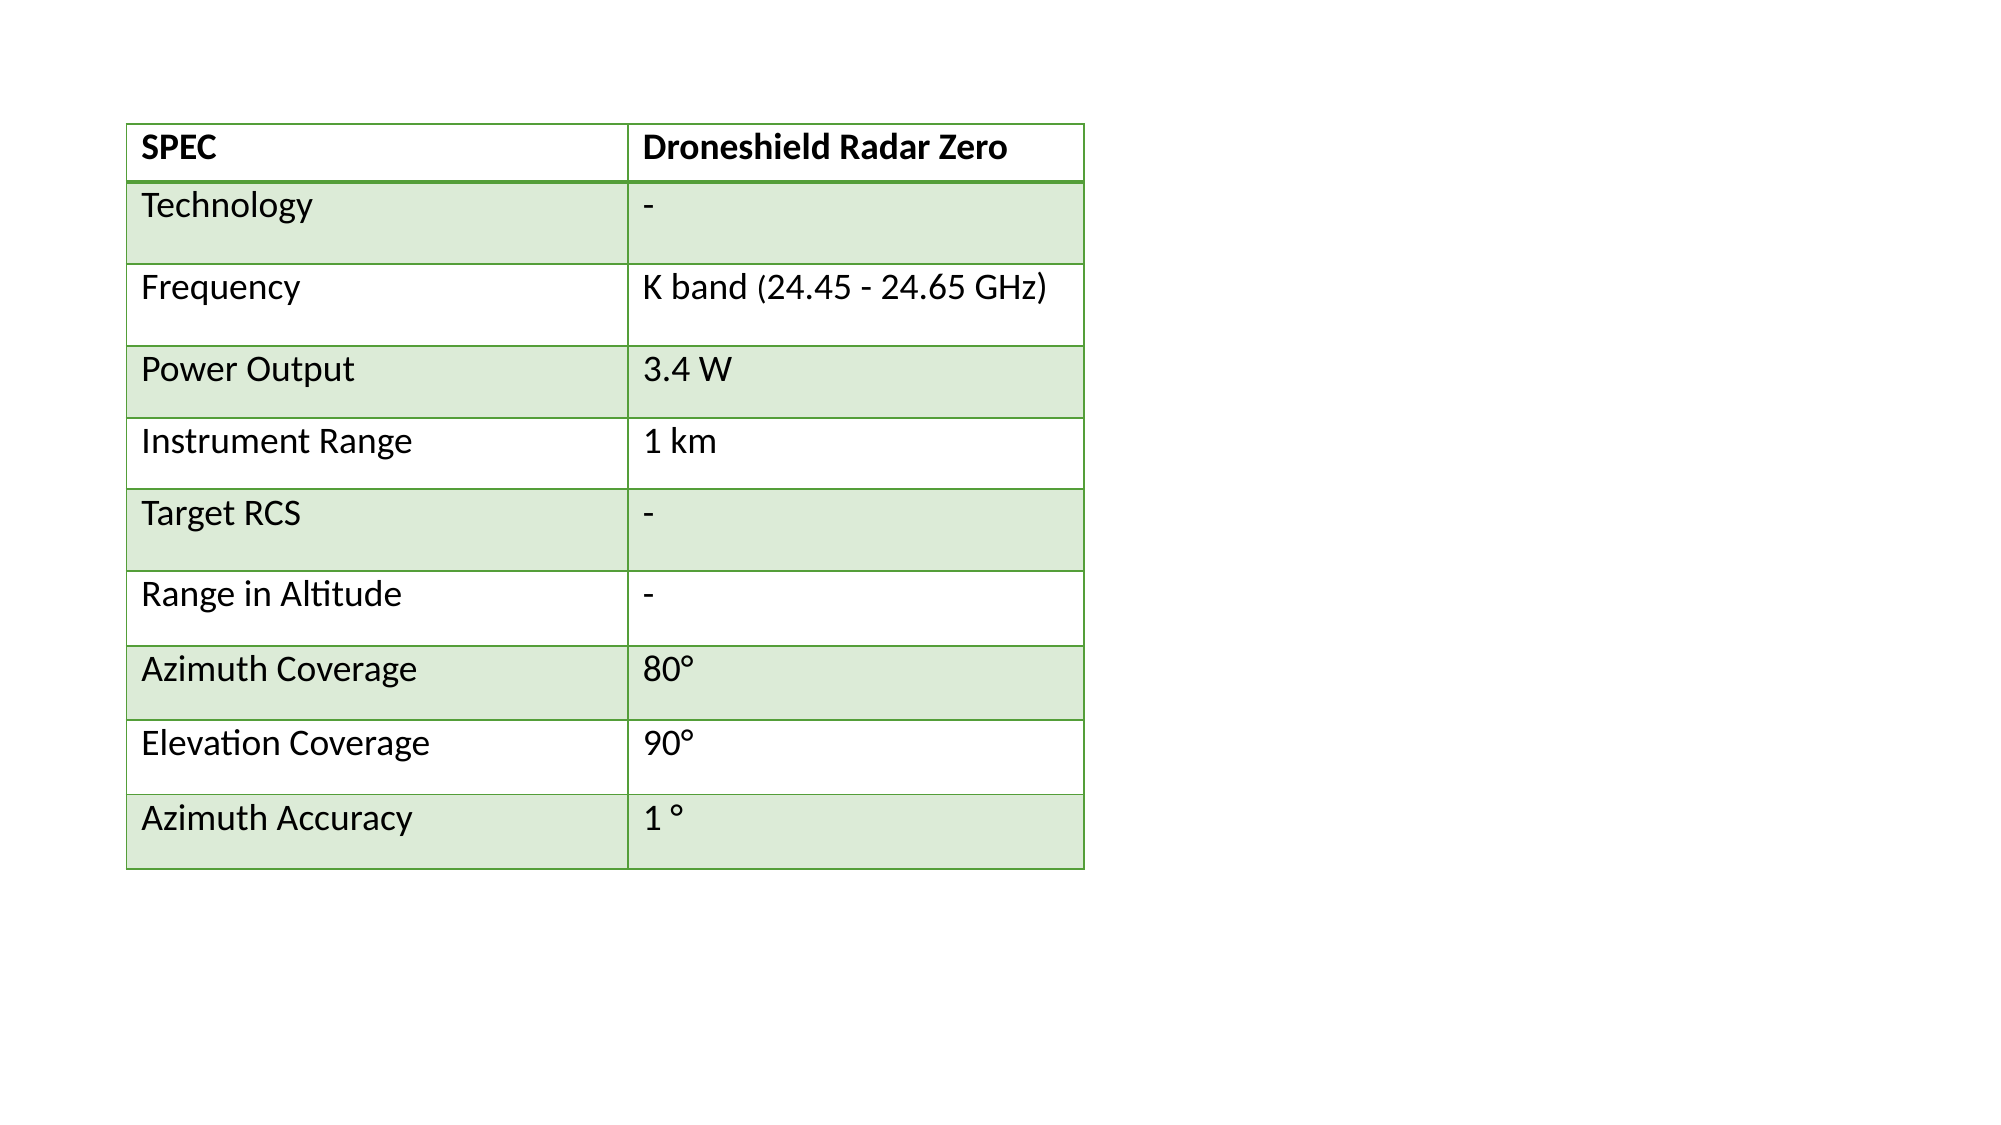

| SPEC | Droneshield Radar Zero |
| --- | --- |
| Technology | - |
| Frequency | K band (24.45 - 24.65 GHz) |
| Power Output | 3.4 W |
| Instrument Range | 1 km |
| Target RCS | - |
| Range in Altitude | - |
| Azimuth Coverage | 80° |
| Elevation Coverage | 90° |
| Azimuth Accuracy | 1 ° |